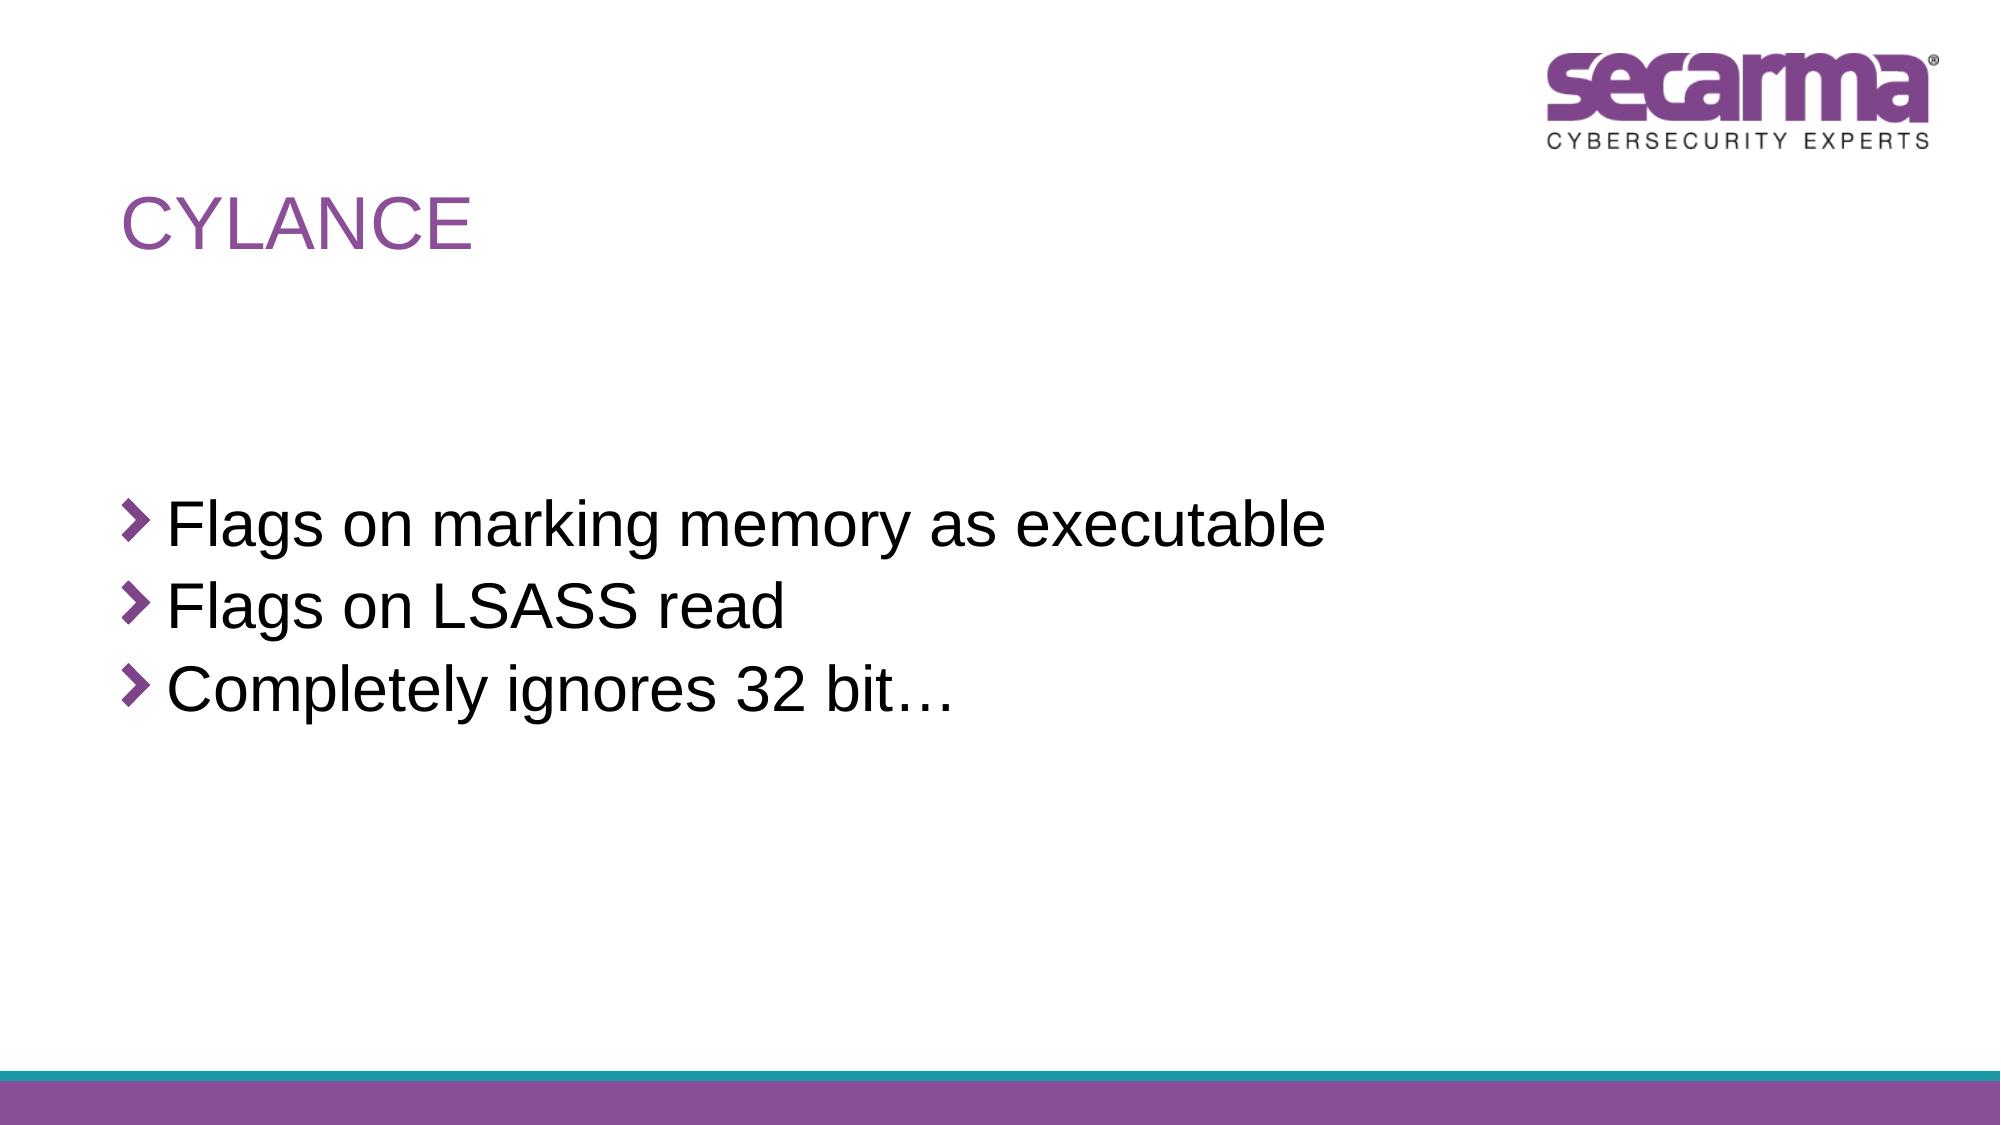

# Cylance
Flags on marking memory as executable
Flags on LSASS read
Completely ignores 32 bit…